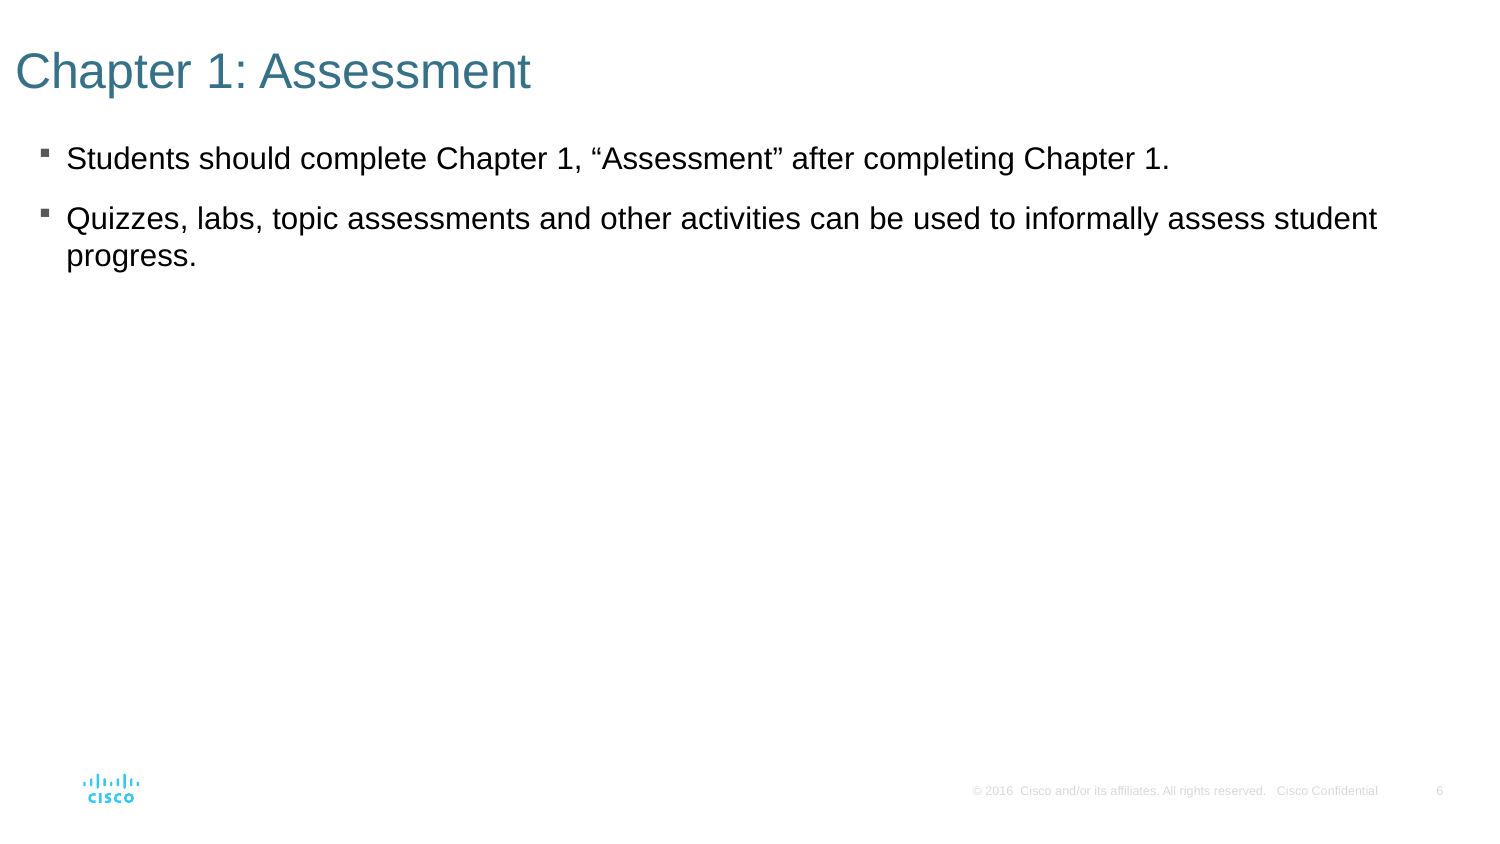

# Chapter 1: Assessment
Students should complete Chapter 1, “Assessment” after completing Chapter 1.
Quizzes, labs, topic assessments and other activities can be used to informally assess student progress.